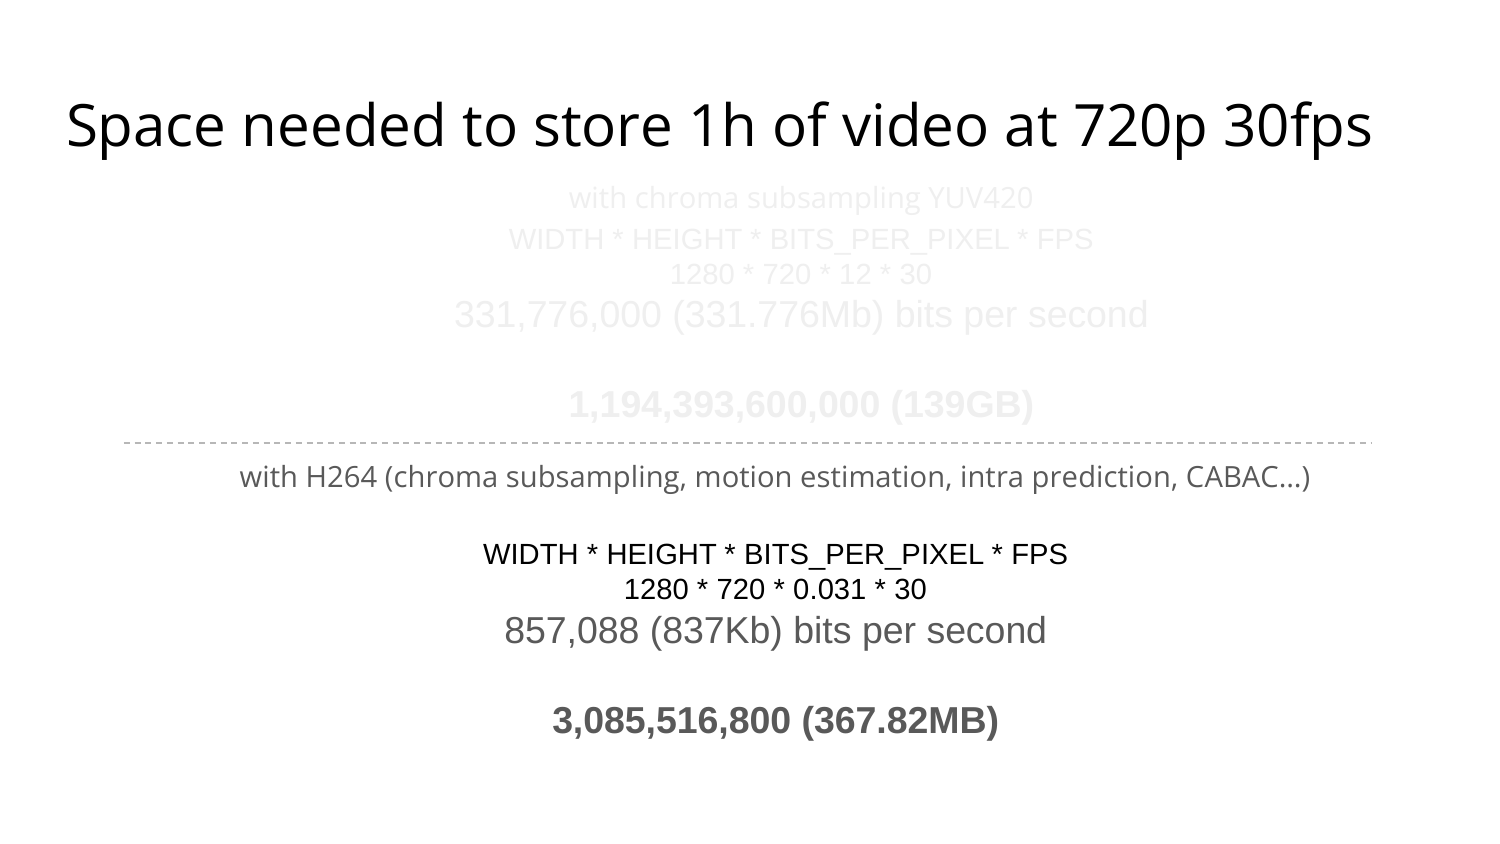

# Space needed to store 1h of video at 720p 30fps
with chroma subsampling YUV420
WIDTH * HEIGHT * BITS_PER_PIXEL * FPS
1280 * 720 * 12 * 30
331,776,000 (331.776Mb) bits per second

1,194,393,600,000 (139GB)
with H264 (chroma subsampling, motion estimation, intra prediction, CABAC…)
WIDTH * HEIGHT * BITS_PER_PIXEL * FPS
1280 * 720 * 0.031 * 30
857,088 (837Kb) bits per second

3,085,516,800 (367.82MB)